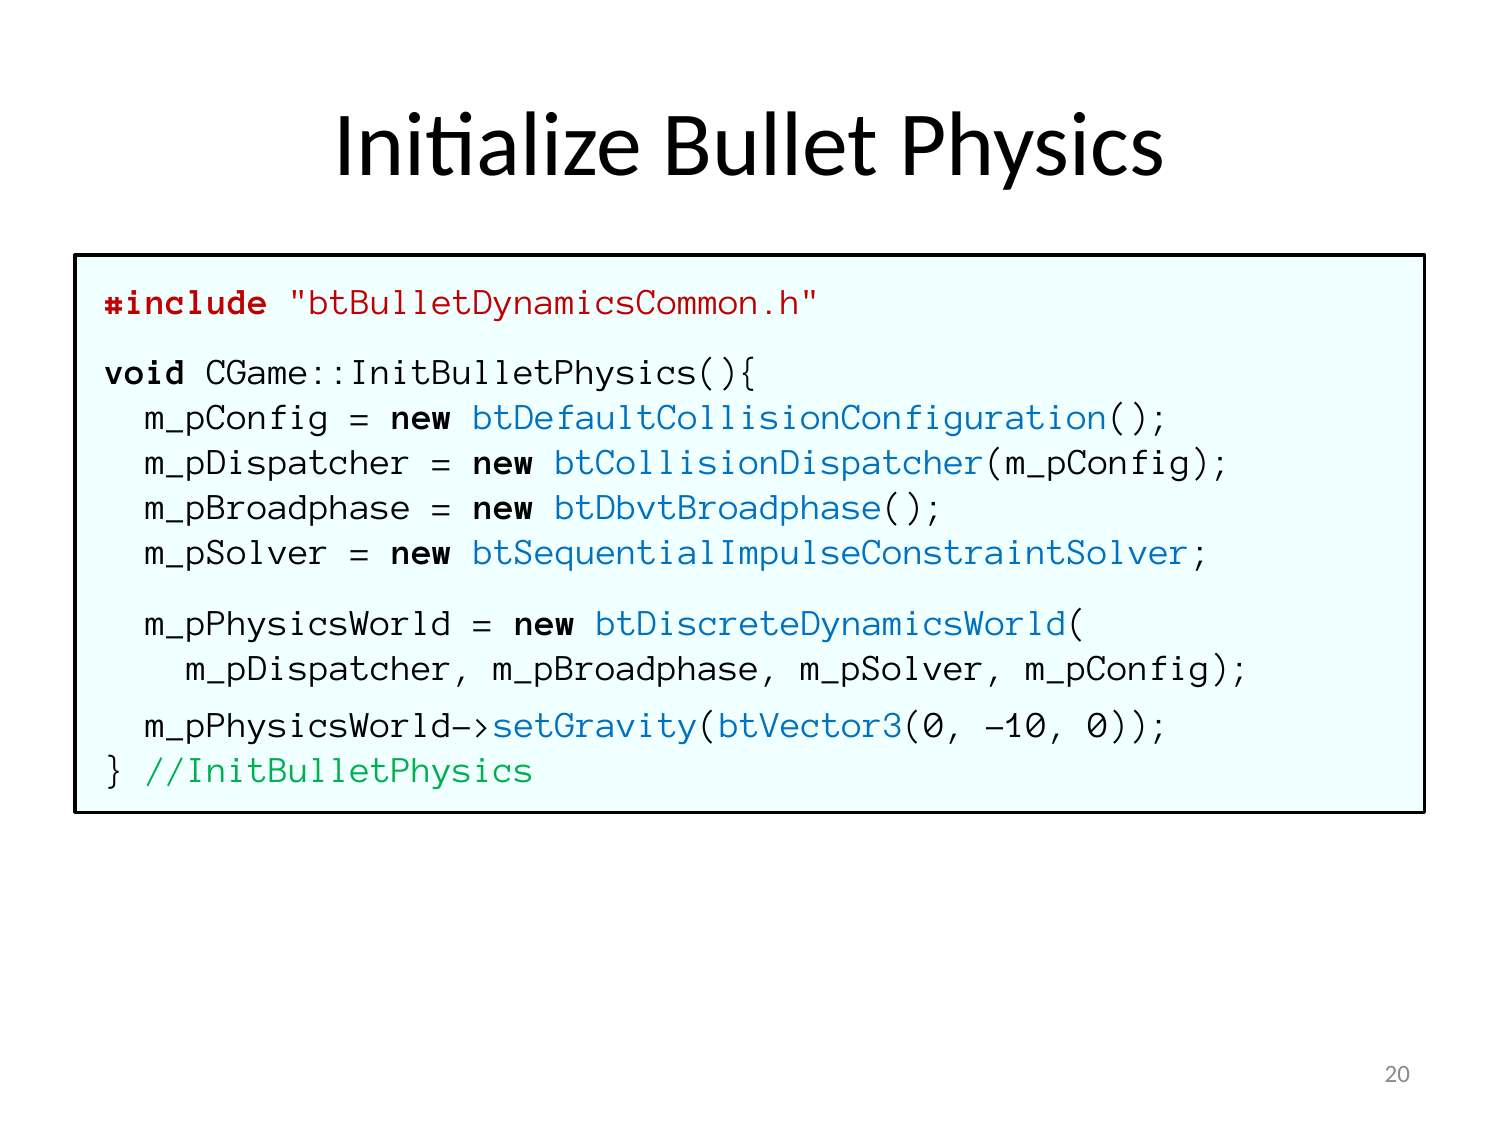

# Initialize Bullet Physics
#include "btBulletDynamicsCommon.h"
void CGame::InitBulletPhysics(){
  m_pConfig = new btDefaultCollisionConfiguration();
  m_pDispatcher = new btCollisionDispatcher(m_pConfig);
  m_pBroadphase = new btDbvtBroadphase();
  m_pSolver = new btSequentialImpulseConstraintSolver;
  m_pPhysicsWorld = new btDiscreteDynamicsWorld(
    m_pDispatcher, m_pBroadphase, m_pSolver, m_pConfig);
  m_pPhysicsWorld->setGravity(btVector3(0, -10, 0));
} //InitBulletPhysics
20